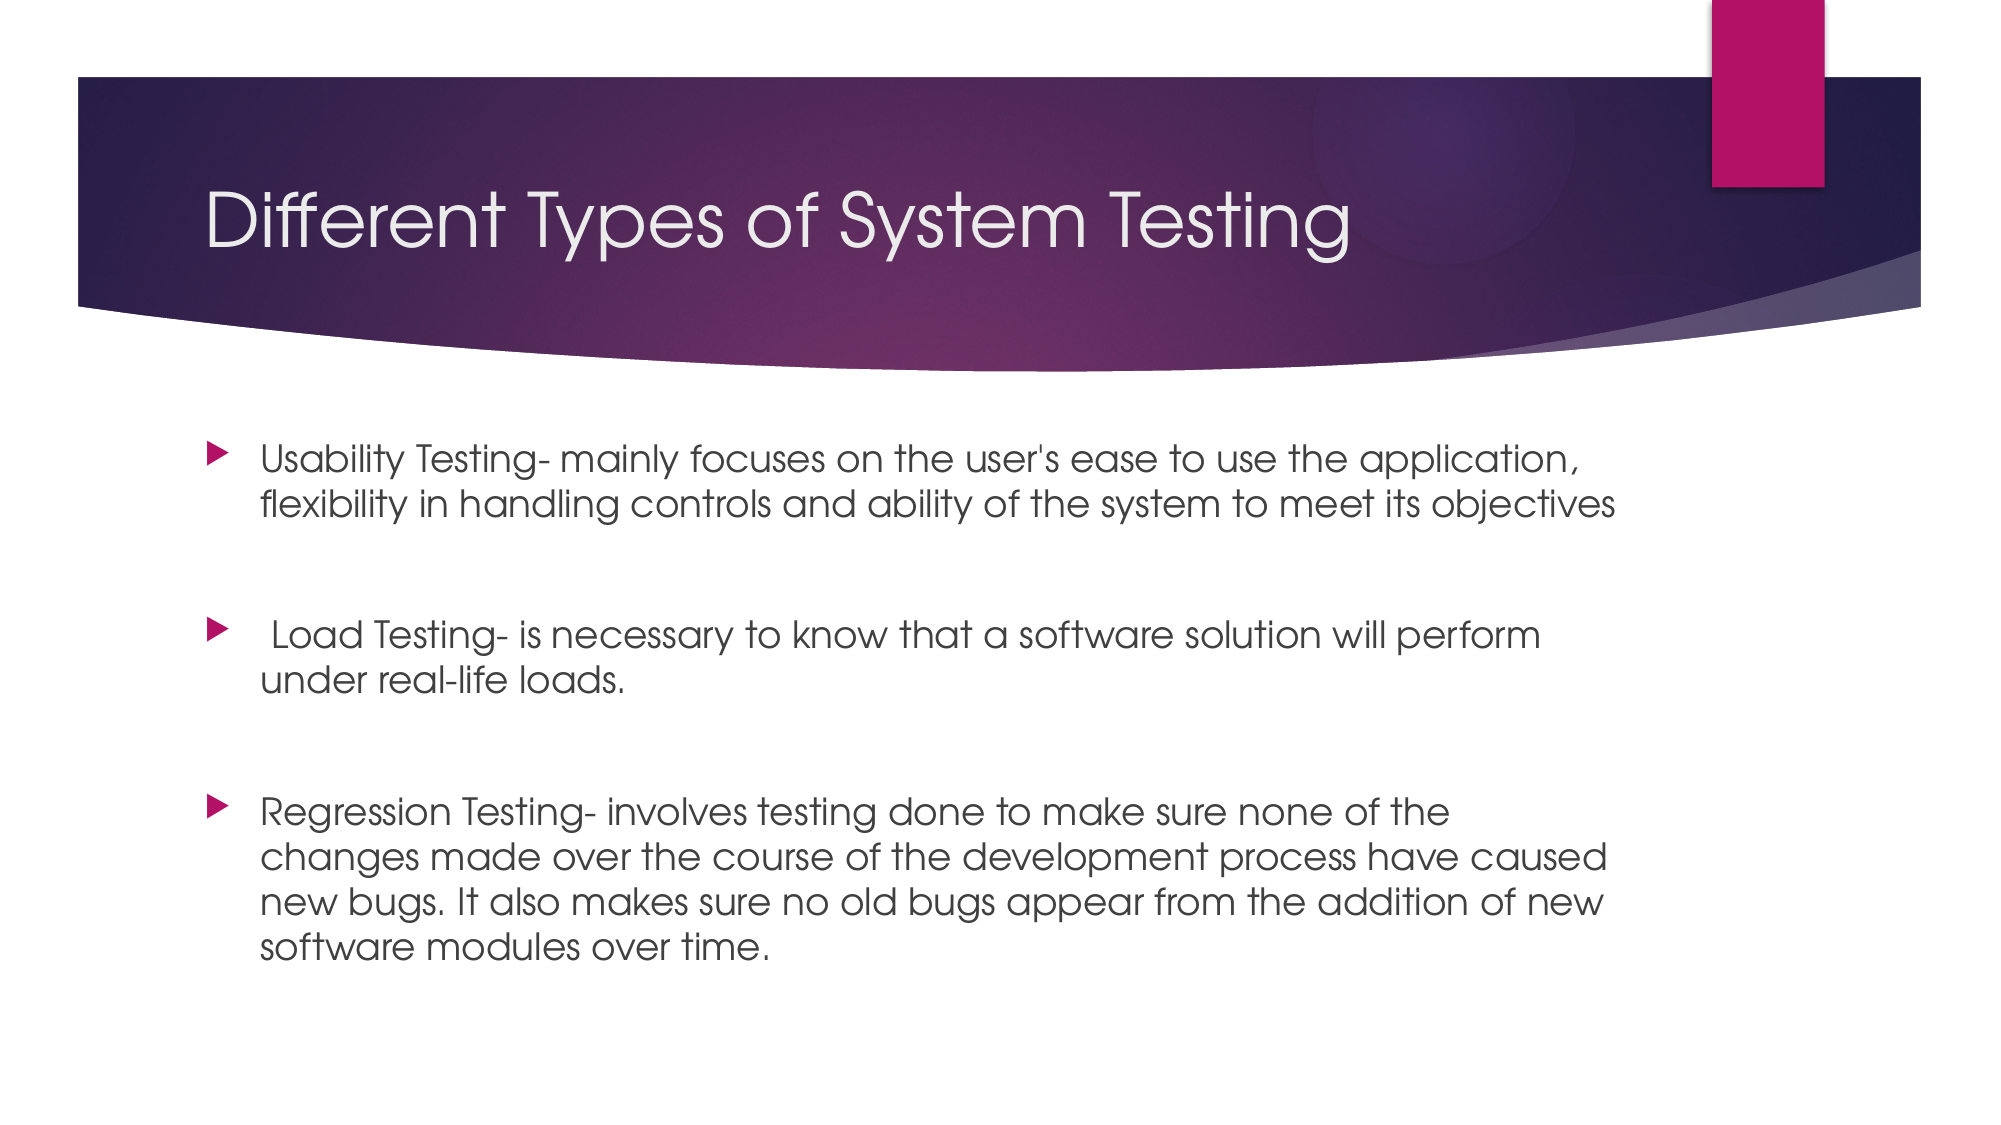

# Different Types of System Testing
Usability Testing- mainly focuses on the user's ease to use the application, flexibility in handling controls and ability of the system to meet its objectives

 Load Testing- is necessary to know that a software solution will perform under real-life loads.

Regression Testing- involves testing done to make sure none of the changes made over the course of the development process have caused new bugs. It also makes sure no old bugs appear from the addition of new software modules over time.